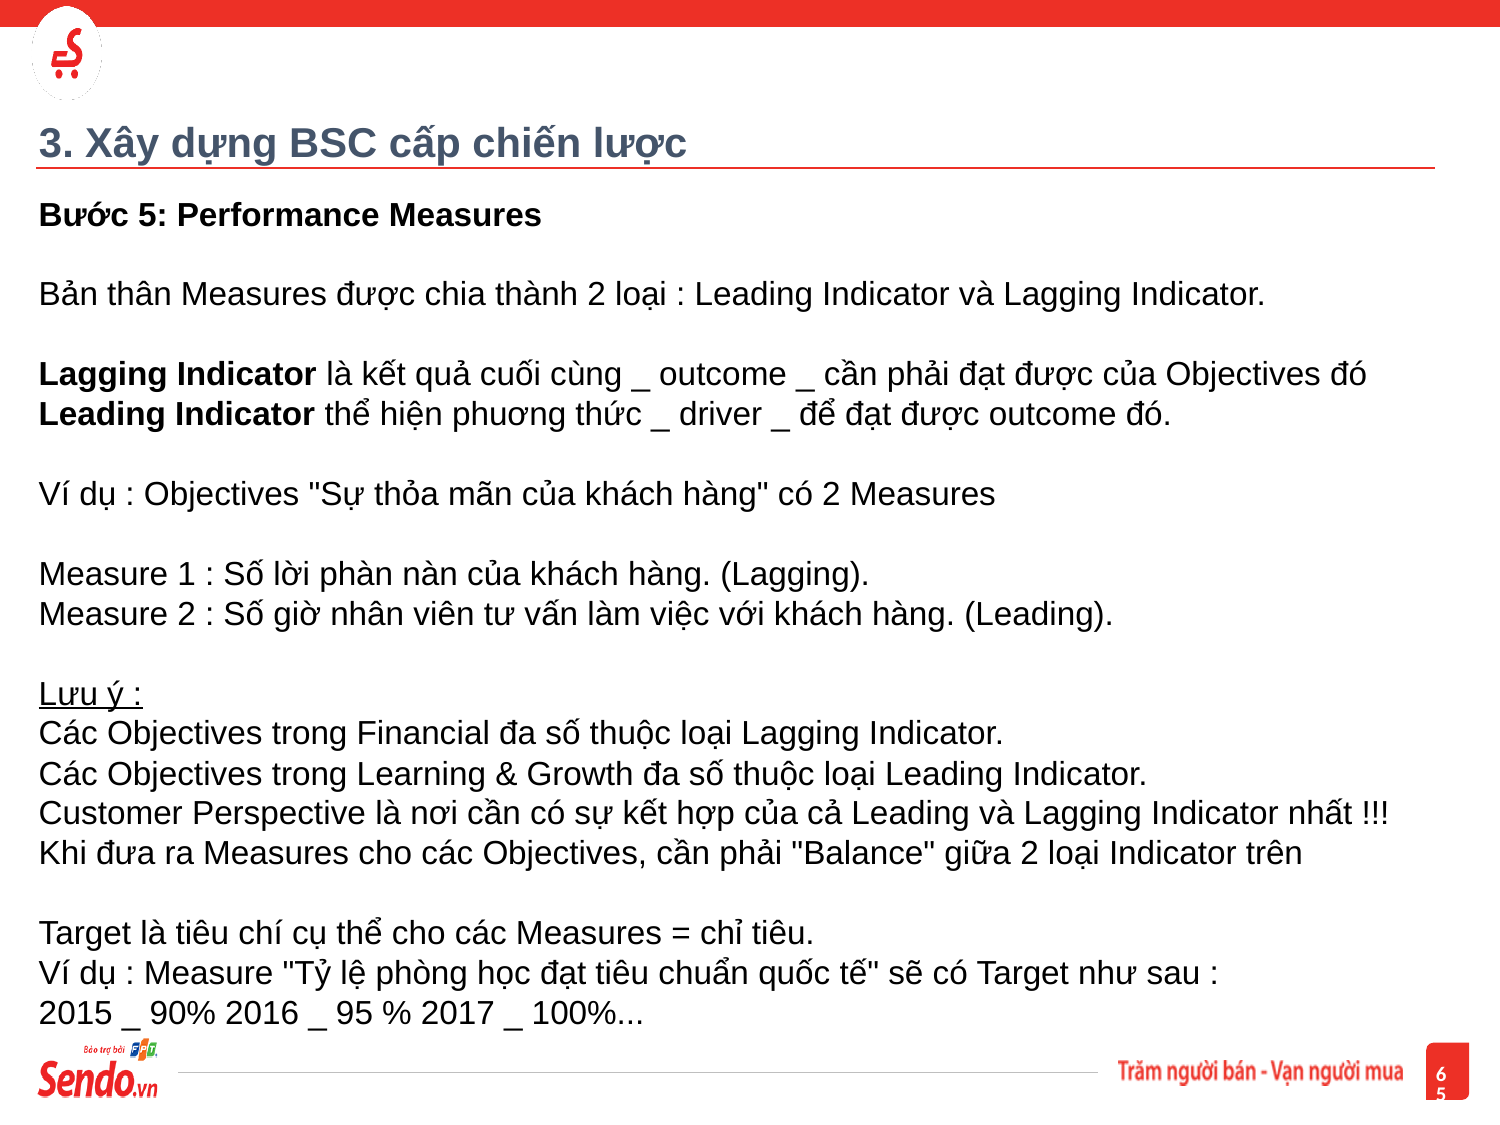

# 3. Xây dựng BSC cấp chiến lược
Bước 5: Performance Measures
Bản thân Measures được chia thành 2 loại : Leading Indicator và Lagging Indicator.
Lagging Indicator là kết quả cuối cùng _ outcome _ cần phải đạt được của Objectives đó Leading Indicator thể hiện phuơng thức _ driver _ để đạt được outcome đó.
Ví dụ : Objectives "Sự thỏa mãn của khách hàng" có 2 Measures 
Measure 1 : Số lời phàn nàn của khách hàng. (Lagging).
Measure 2 : Số giờ nhân viên tư vấn làm việc với khách hàng. (Leading).
Lưu ý : 
Các Objectives trong Financial đa số thuộc loại Lagging Indicator.
Các Objectives trong Learning & Growth đa số thuộc loại Leading Indicator.
Customer Perspective là nơi cần có sự kết hợp của cả Leading và Lagging Indicator nhất !!!
Khi đưa ra Measures cho các Objectives, cần phải "Balance" giữa 2 loại Indicator trên
Target là tiêu chí cụ thể cho các Measures = chỉ tiêu.
Ví dụ : Measure "Tỷ lệ phòng học đạt tiêu chuẩn quốc tế" sẽ có Target như sau :
2015 _ 90% 2016 _ 95 % 2017 _ 100%...